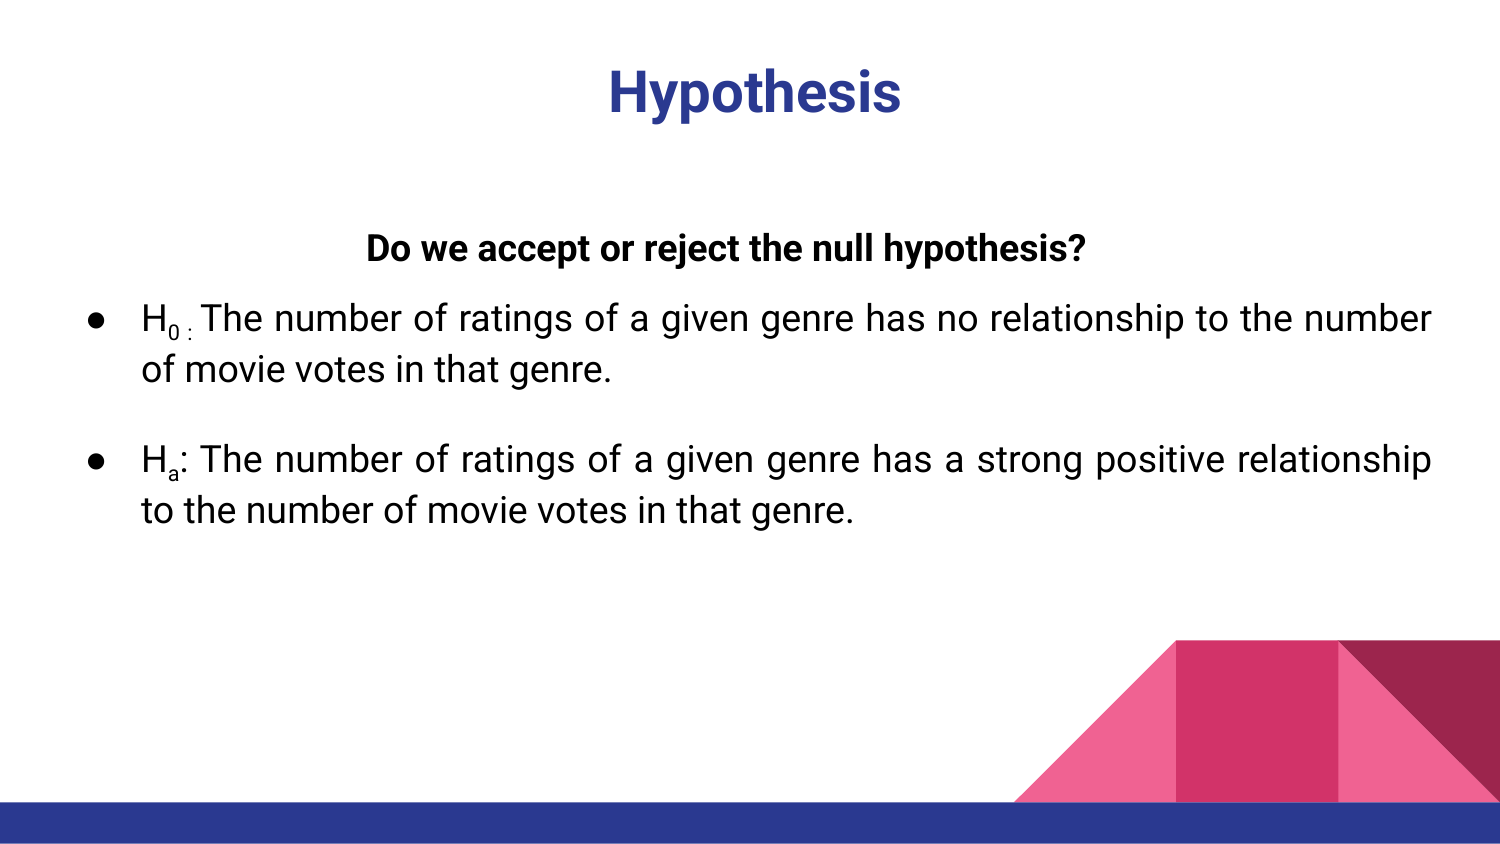

# Hypothesis
Do we accept or reject the null hypothesis?
H0 : The number of ratings of a given genre has no relationship to the number of movie votes in that genre.

Ha: The number of ratings of a given genre has a strong positive relationship to the number of movie votes in that genre.